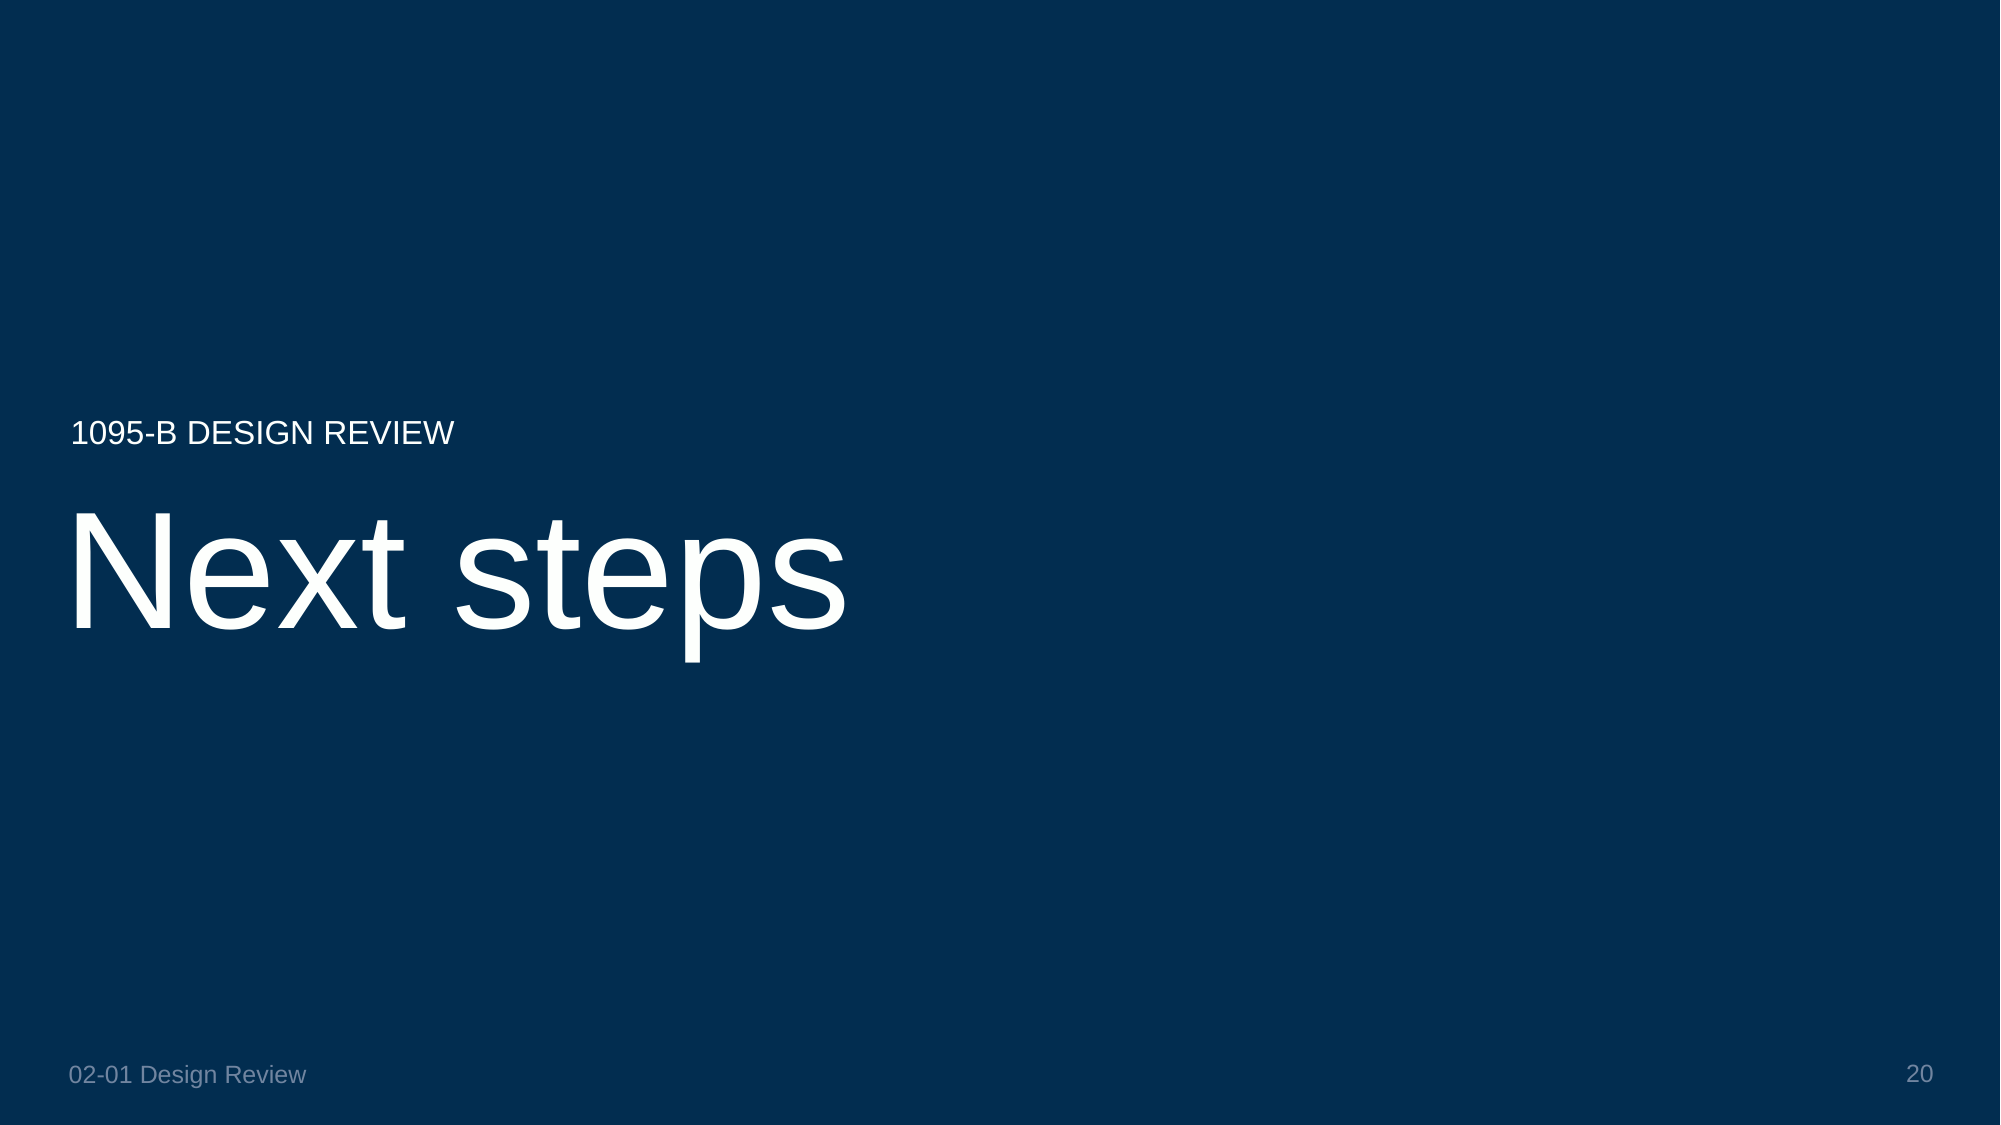

1095-B DESIGN REVIEW
# Next steps
20
02-01 Design Review